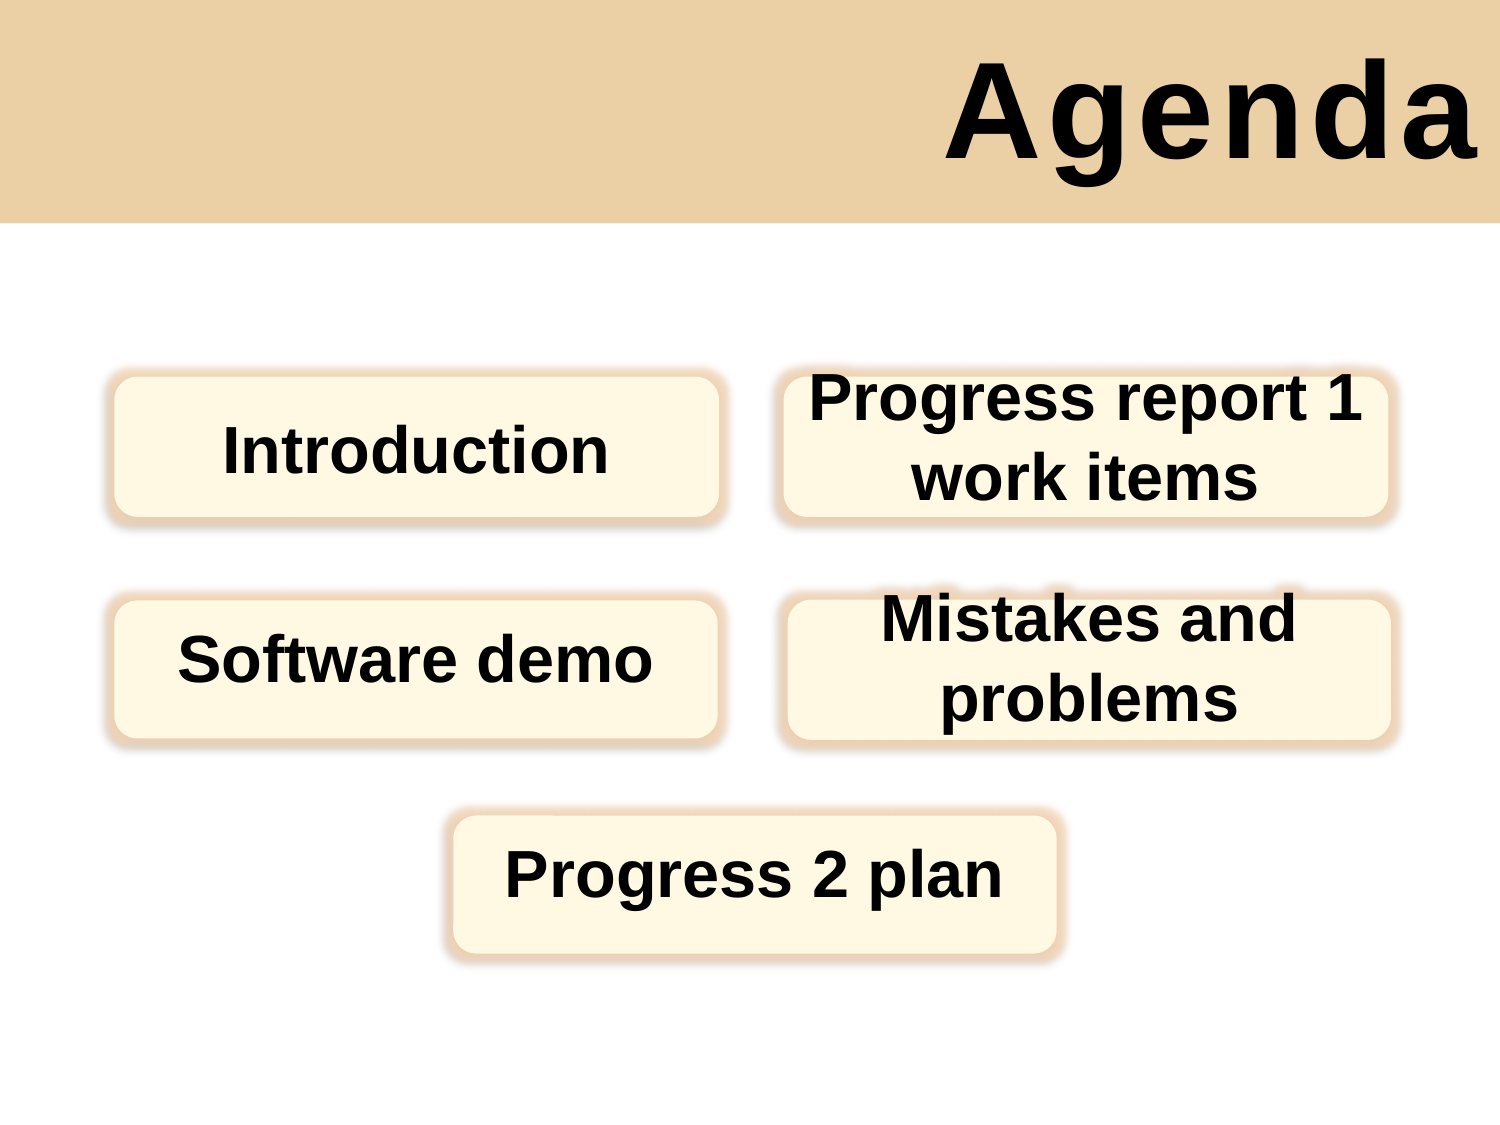

Agenda
Introduction
Progress report 1 work items

Mistakes and problems

Software demo

Progress 2 plan